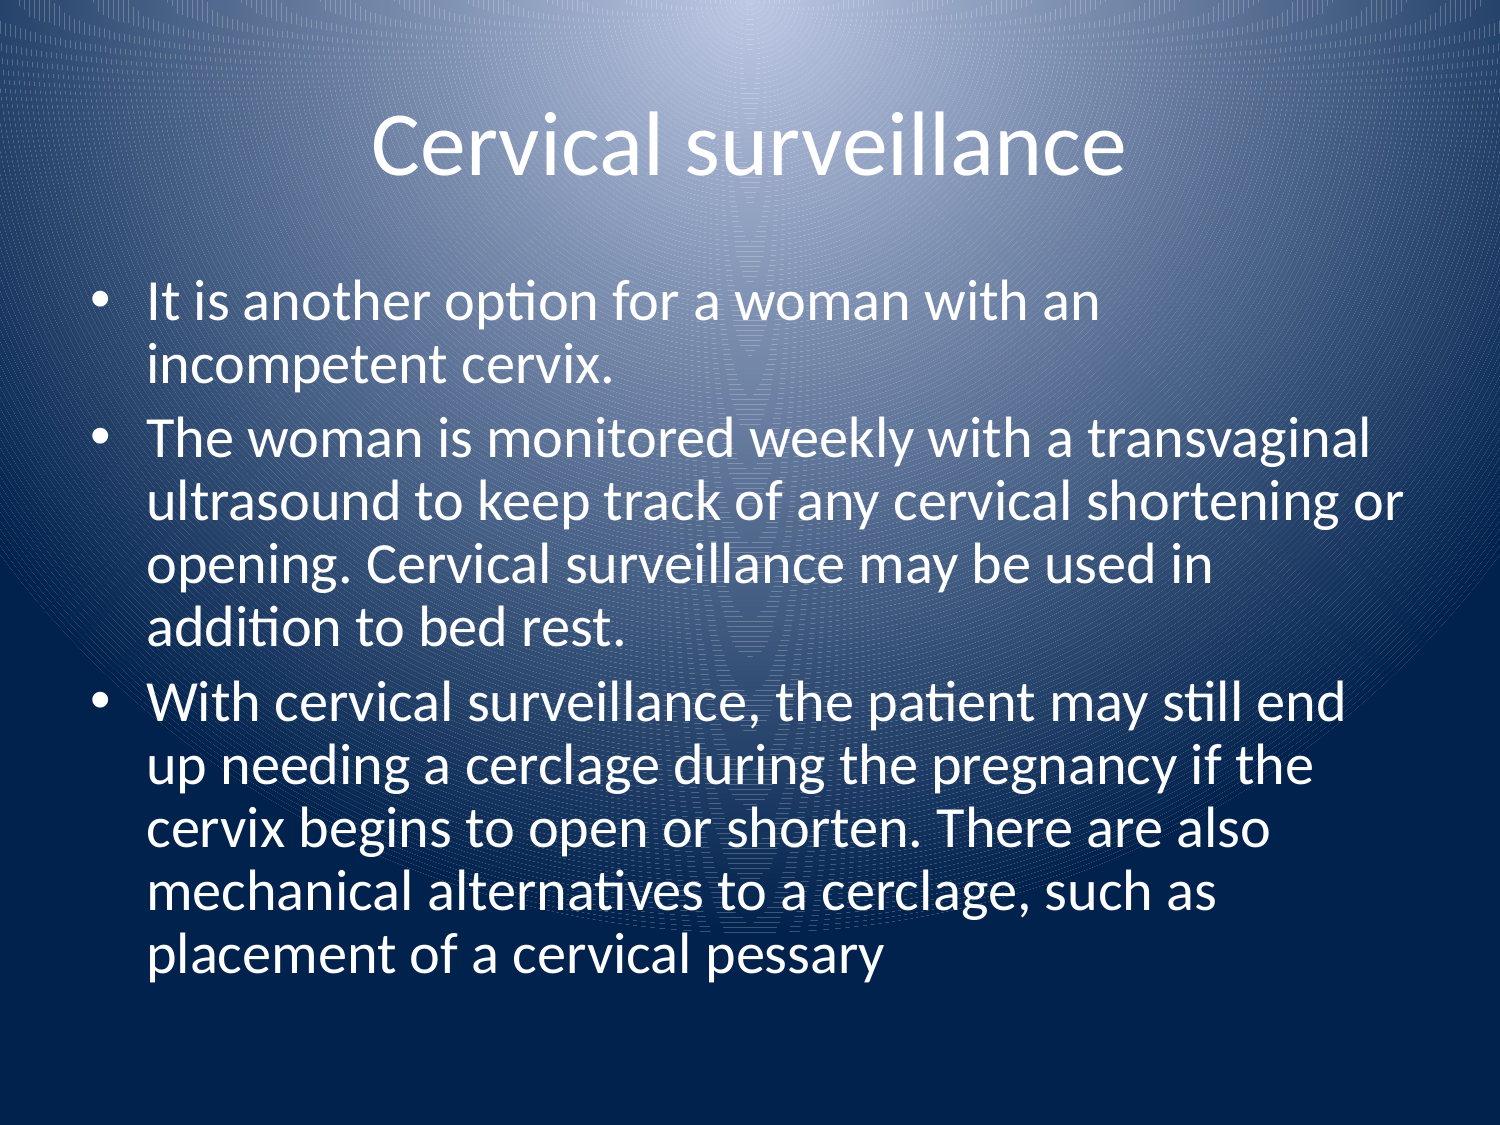

# Cervical surveillance
It is another option for a woman with an incompetent cervix.
The woman is monitored weekly with a transvaginal ultrasound to keep track of any cervical shortening or opening. Cervical surveillance may be used in addition to bed rest.
With cervical surveillance, the patient may still end up needing a cerclage during the pregnancy if the cervix begins to open or shorten. There are also mechanical alternatives to a cerclage, such as placement of a cervical pessary